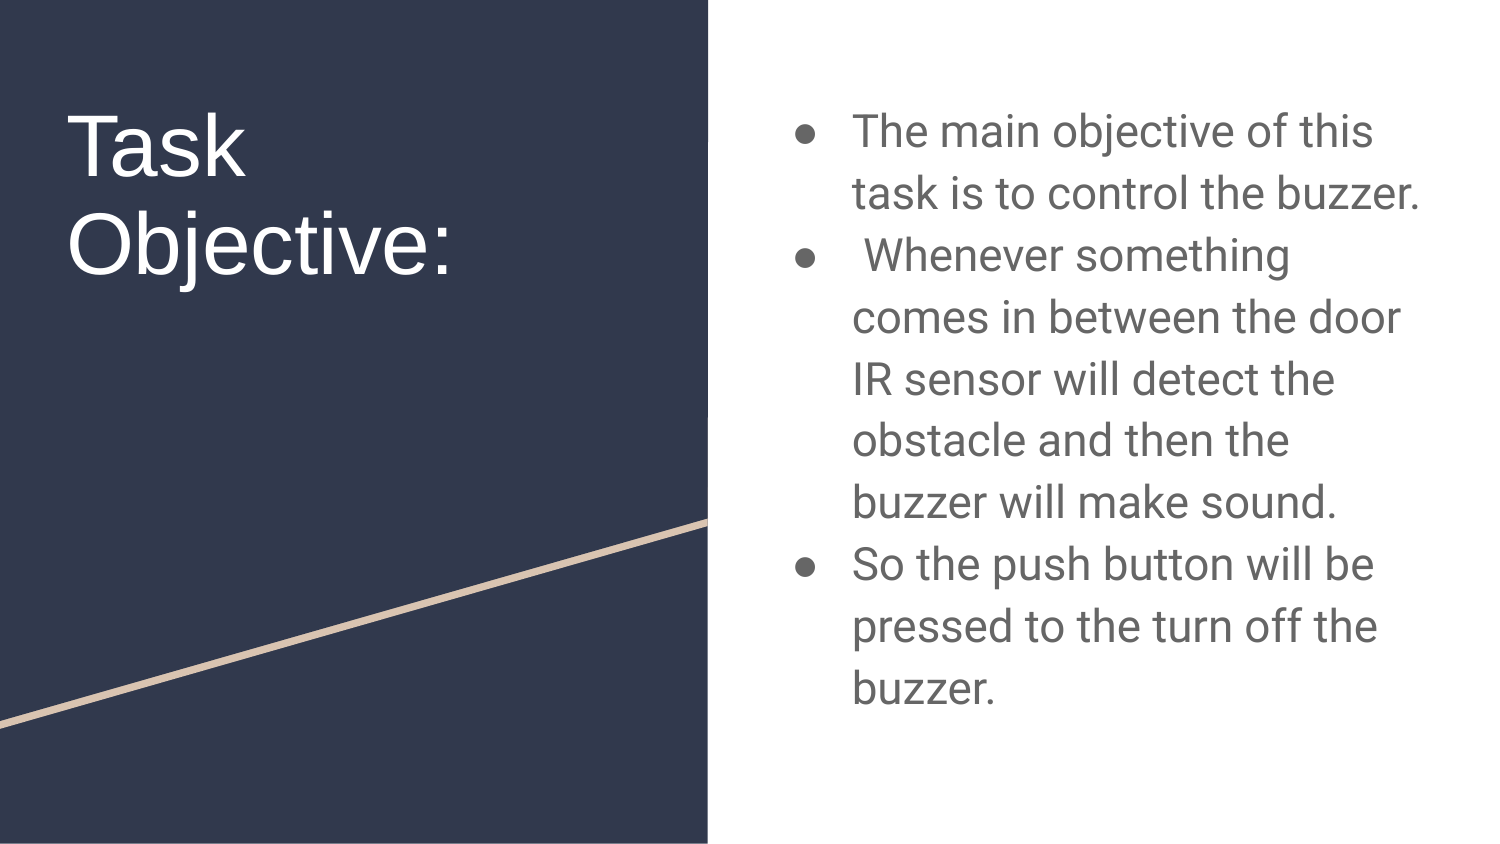

# Task Objective:
The main objective of this task is to control the buzzer.
 Whenever something comes in between the door IR sensor will detect the obstacle and then the buzzer will make sound.
So the push button will be pressed to the turn off the buzzer.